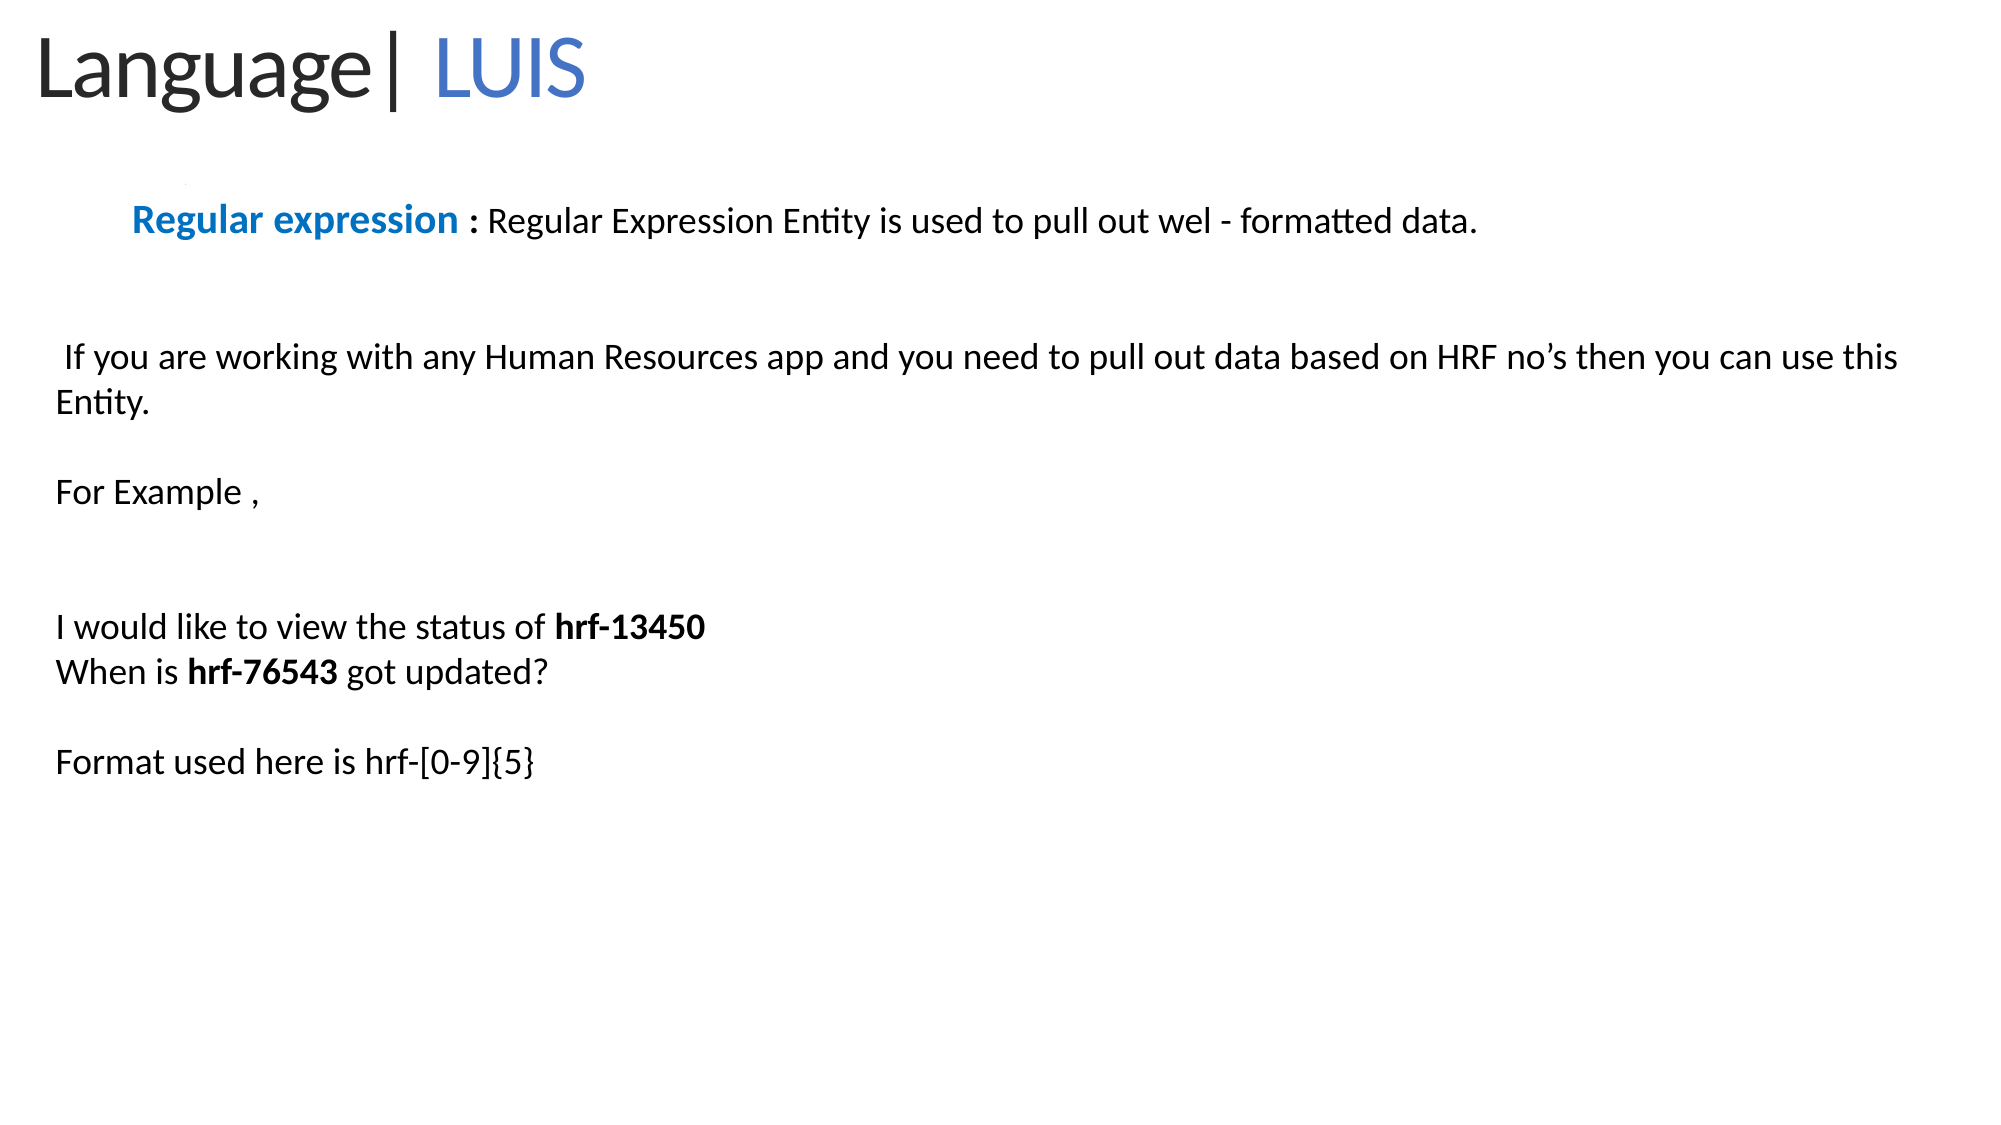

Language| LUIS

.
         Regular expression : Regular Expression Entity is used to pull out wel - formatted data.

 If you are working with any Human Resources app and you need to pull out data based on HRF no’s then you can use this Entity.

For Example ,

I would like to view the status of hrf-13450
When is hrf-76543 got updated?

Format used here is hrf-[0-9]{5}